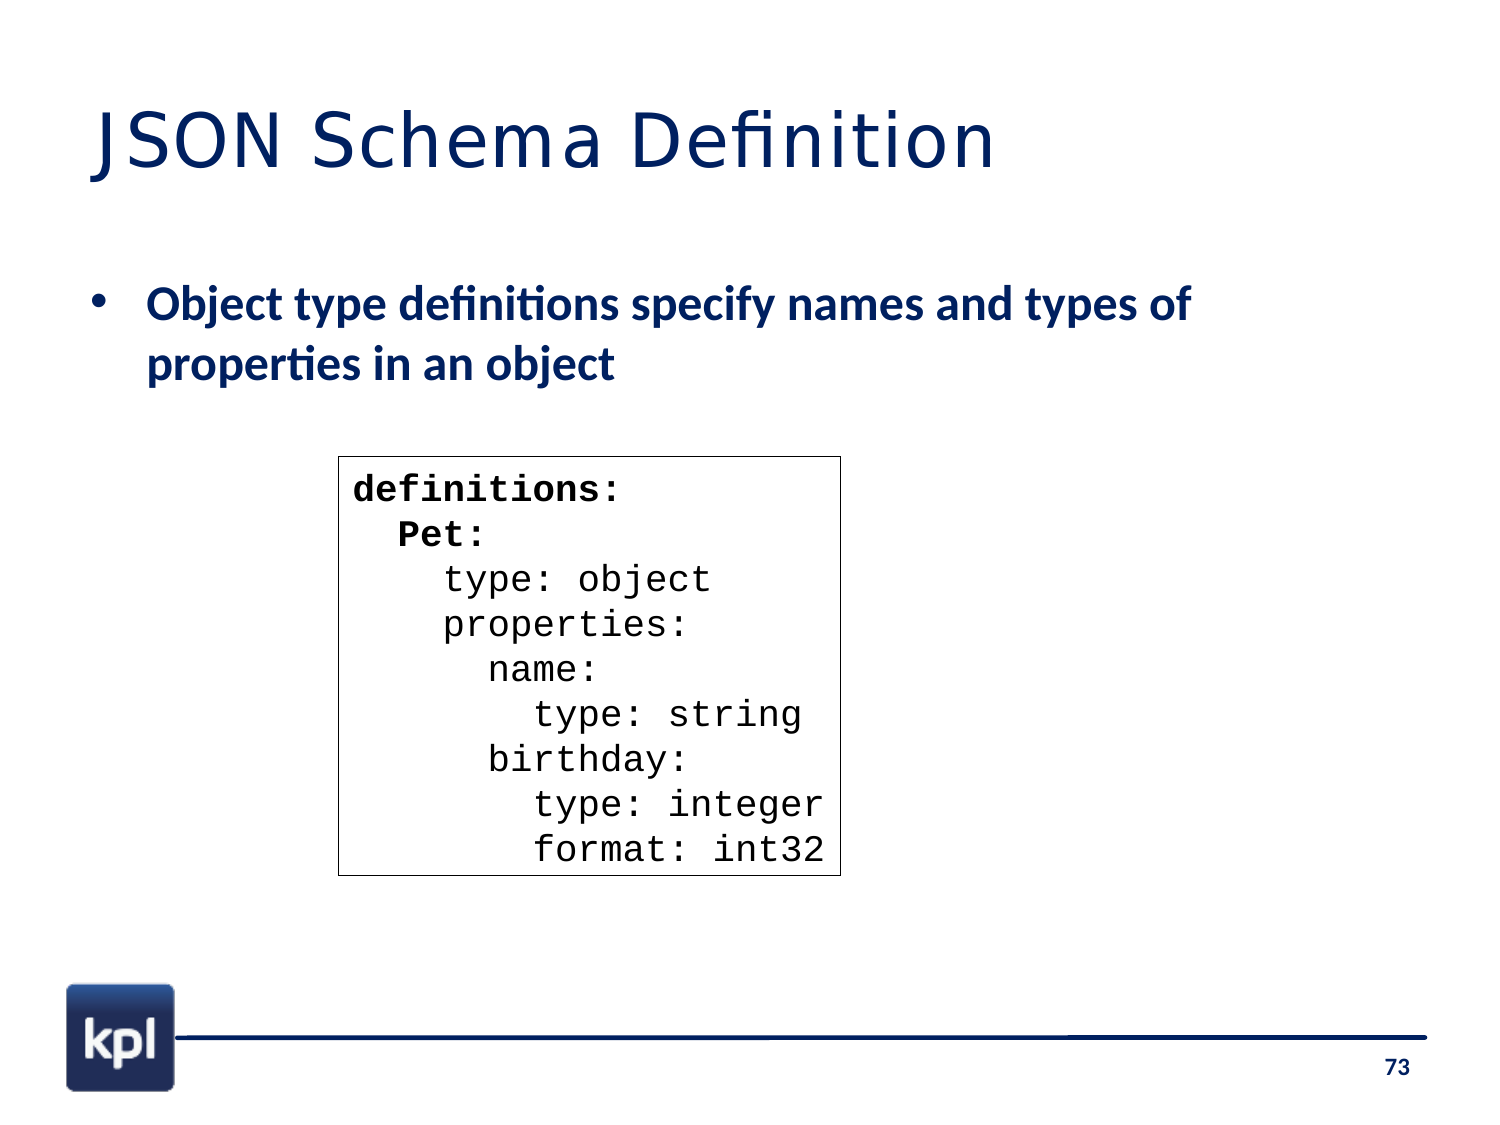

# JSON Schema Definition
Object type definitions specify names and types of properties in an object
definitions:
  Pet:
    type: object
    properties:
      name:
        type: string
      birthday:
        type: integer
        format: int32
73